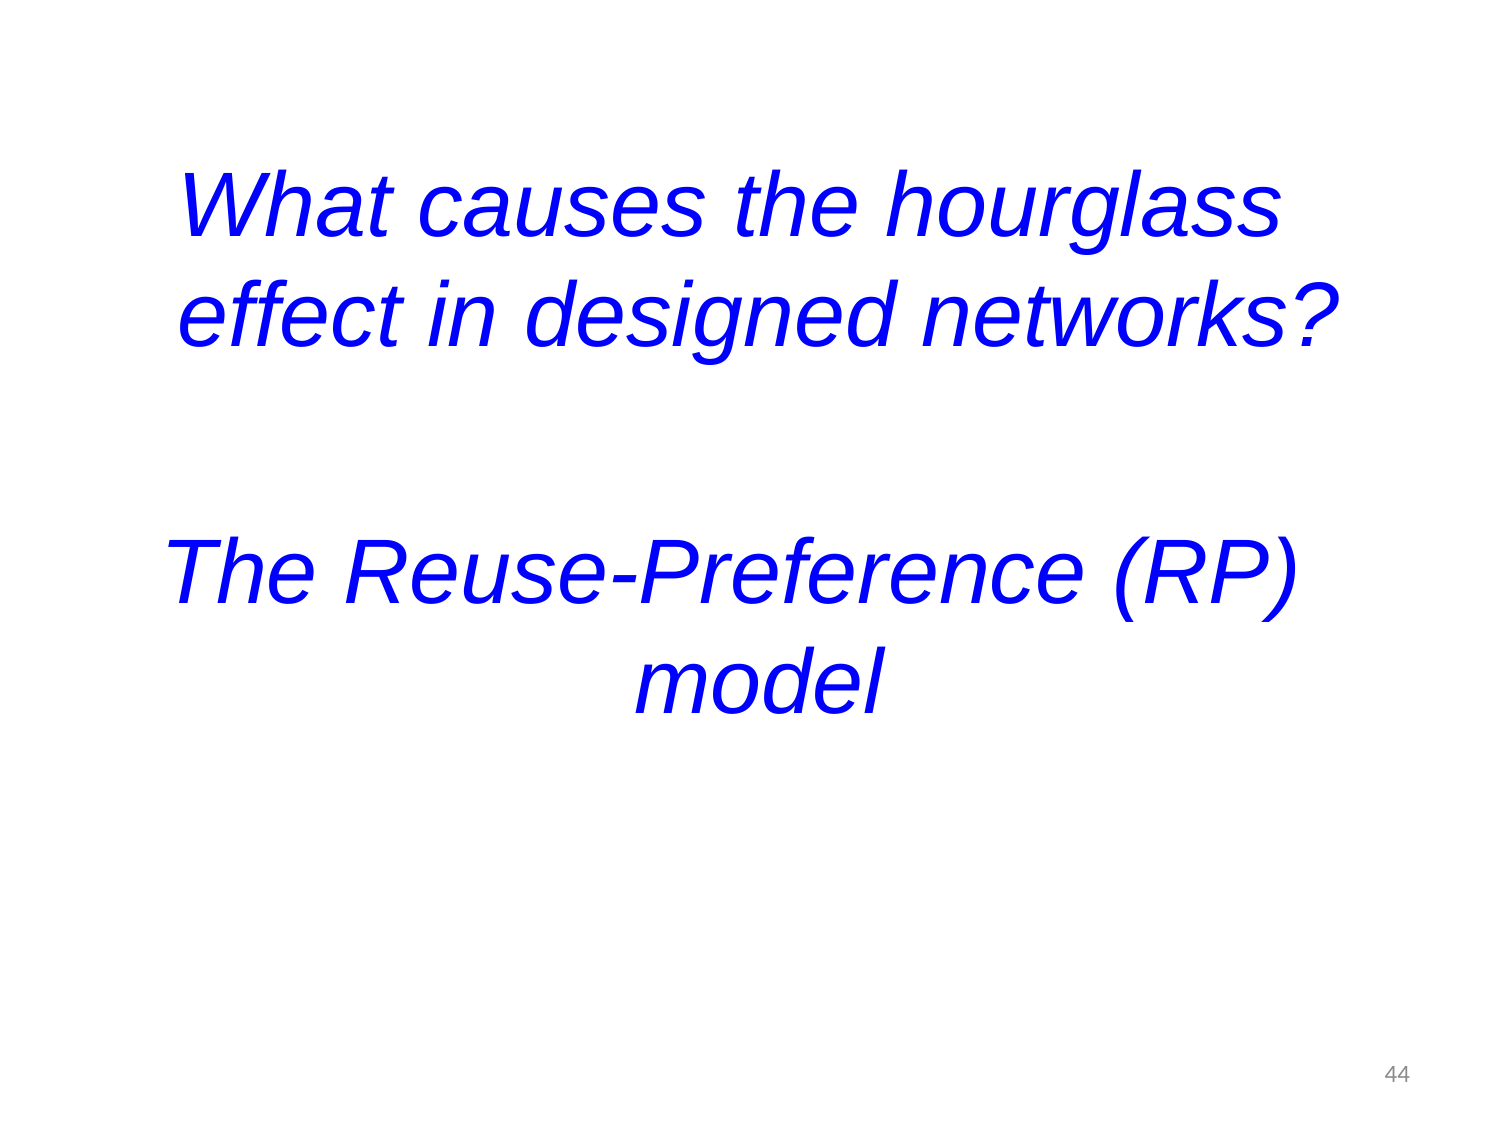

What causes the hourglass effect in designed networks?

The Reuse-Preference (RP) model
44